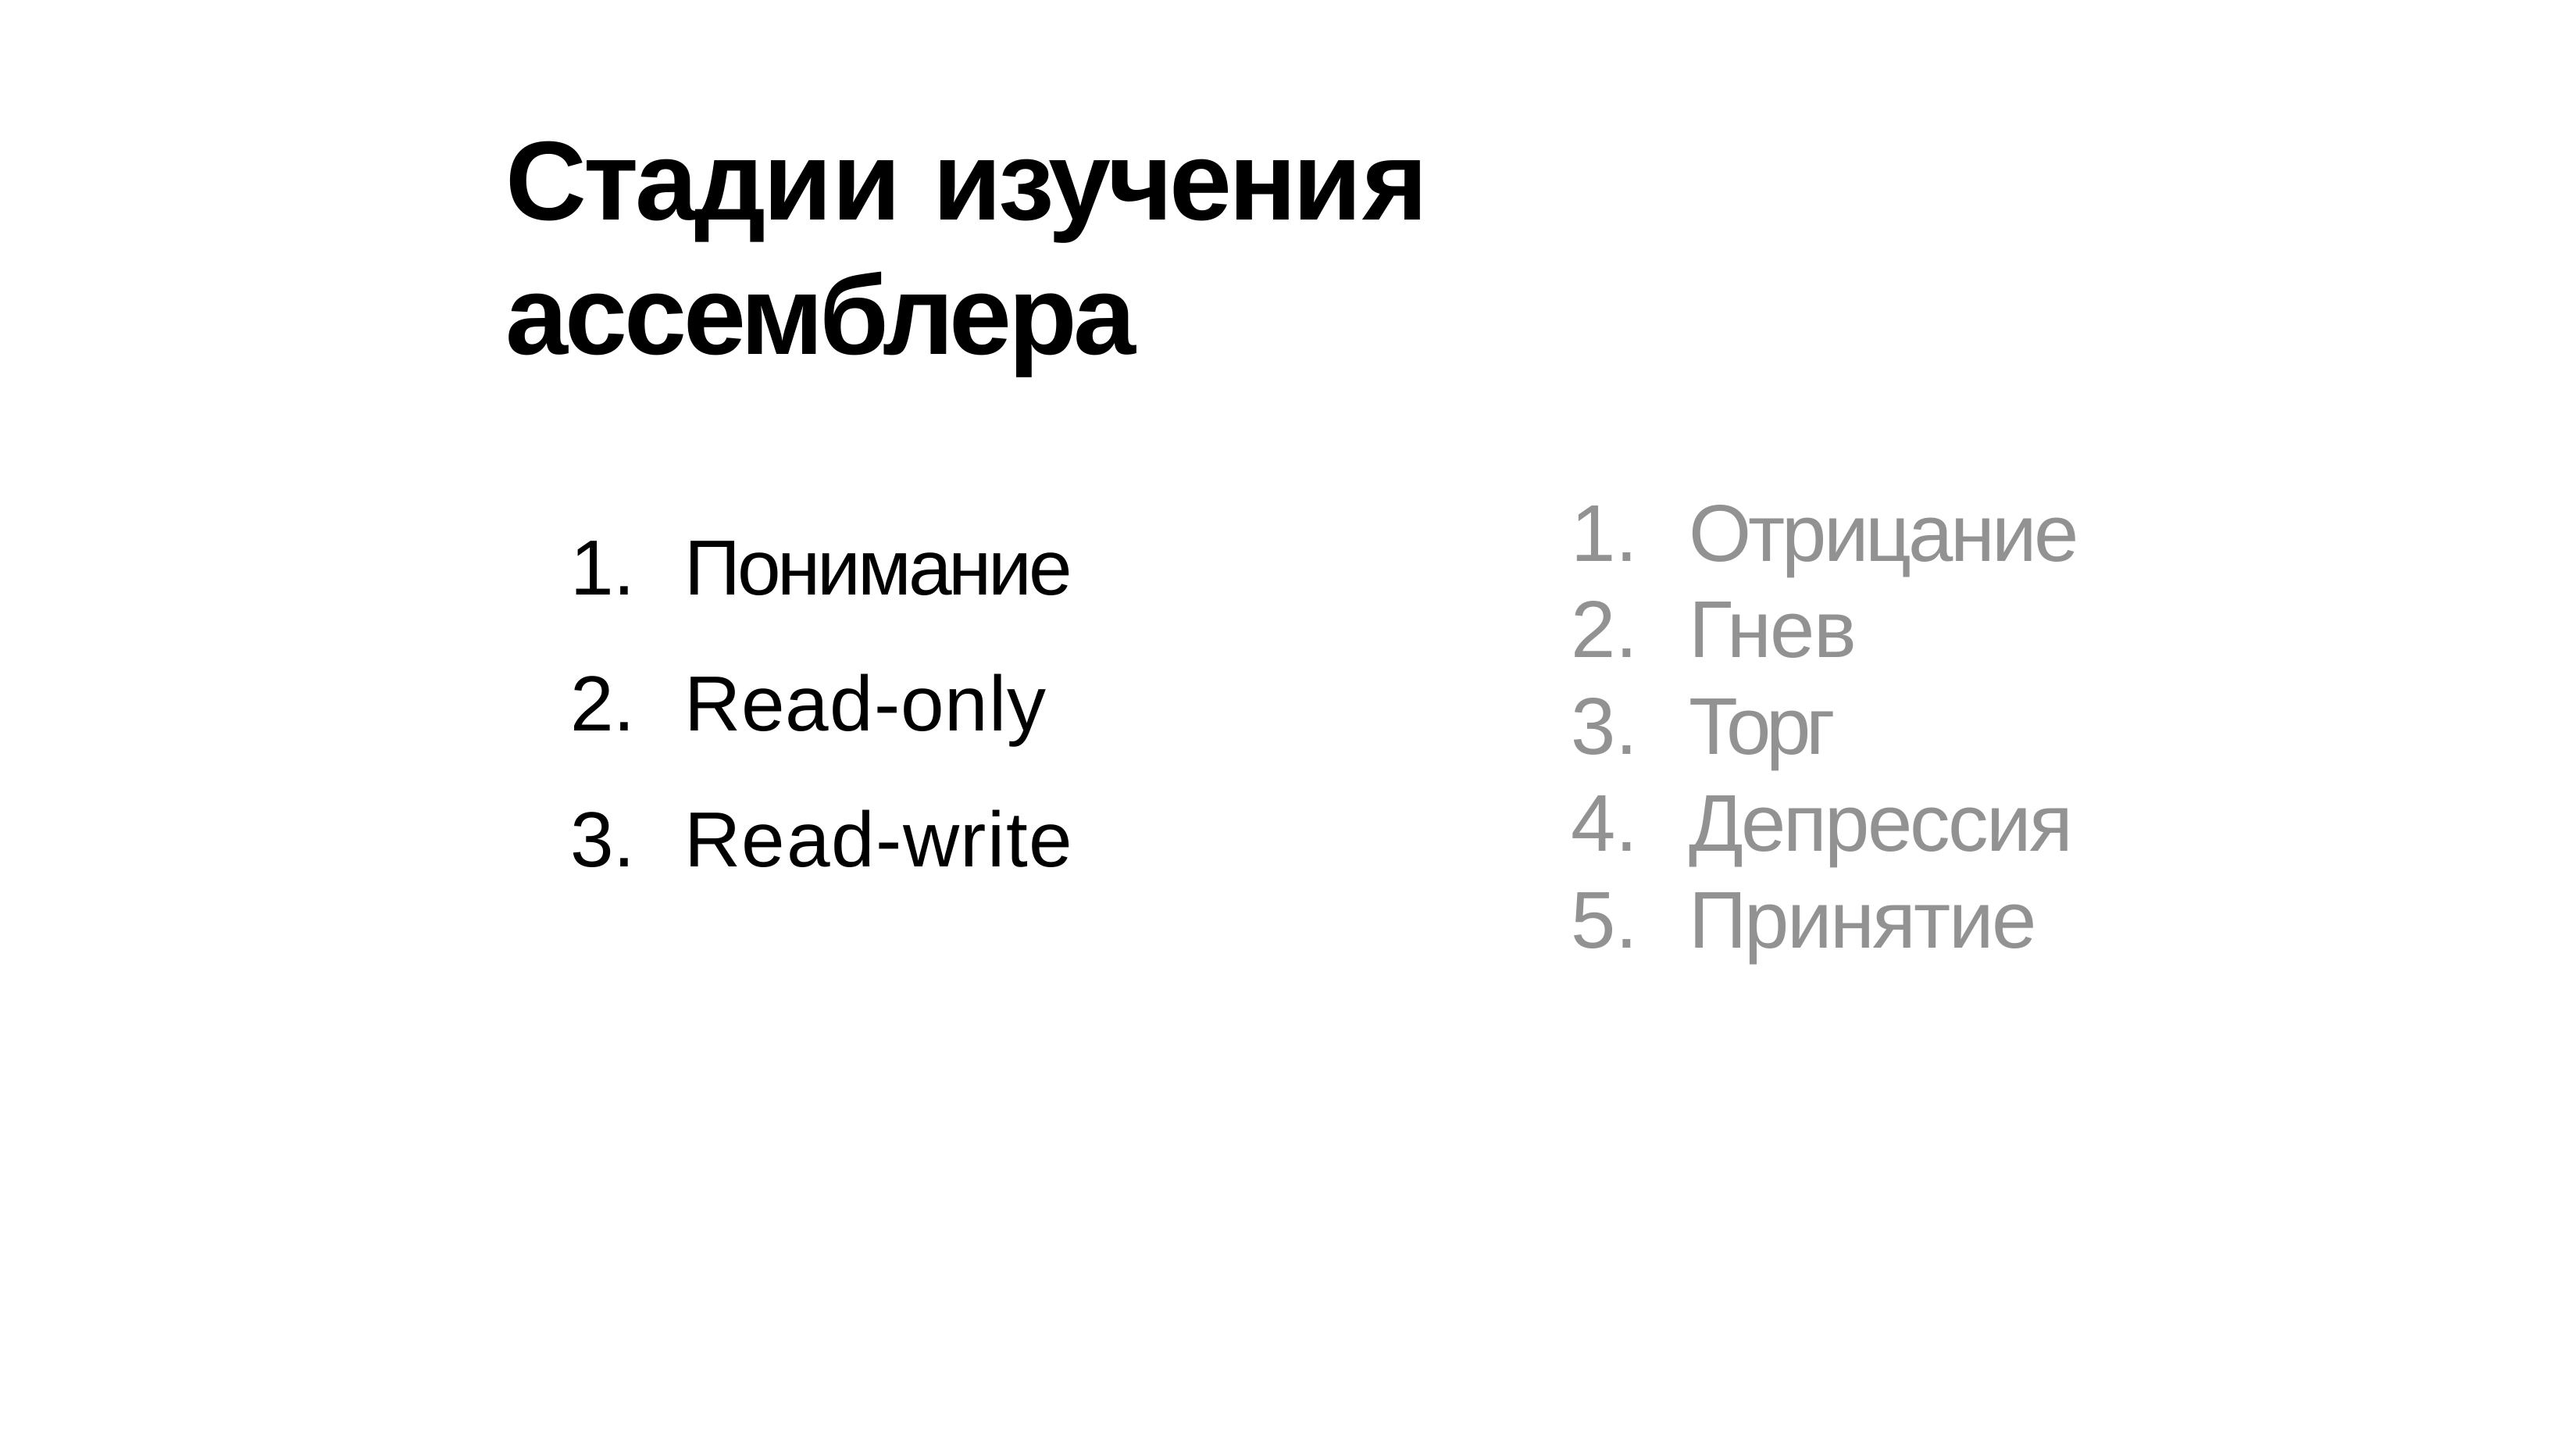

# Стадии изучения ассемблера
Понимание
Read-only
Read-write
Отрицание
Гнев
Торг
Депрессия
Принятие